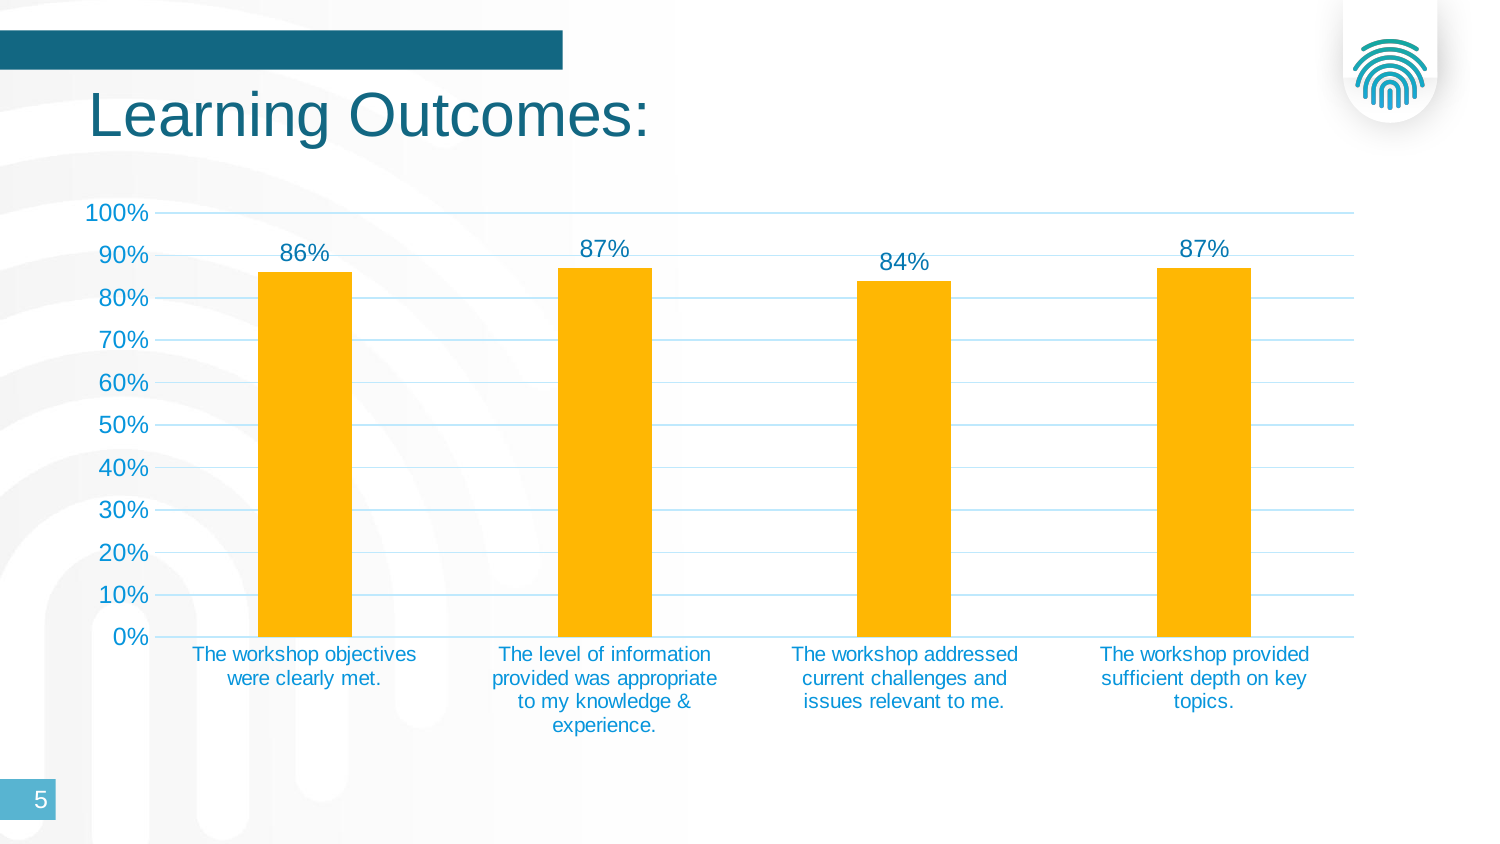

# Learning Outcomes:

### Chart

| Category | Learning Outcomes |
|---|---|
| The workshop objectives
were clearly met. | 0.86 |
| The level of information
provided was appropriate
to my knowledge &
experience. | 0.87 |
| The workshop addressed
current challenges and
issues relevant to me. | 0.84 |
| The workshop provided
sufficient depth on key
topics. | 0.87 |